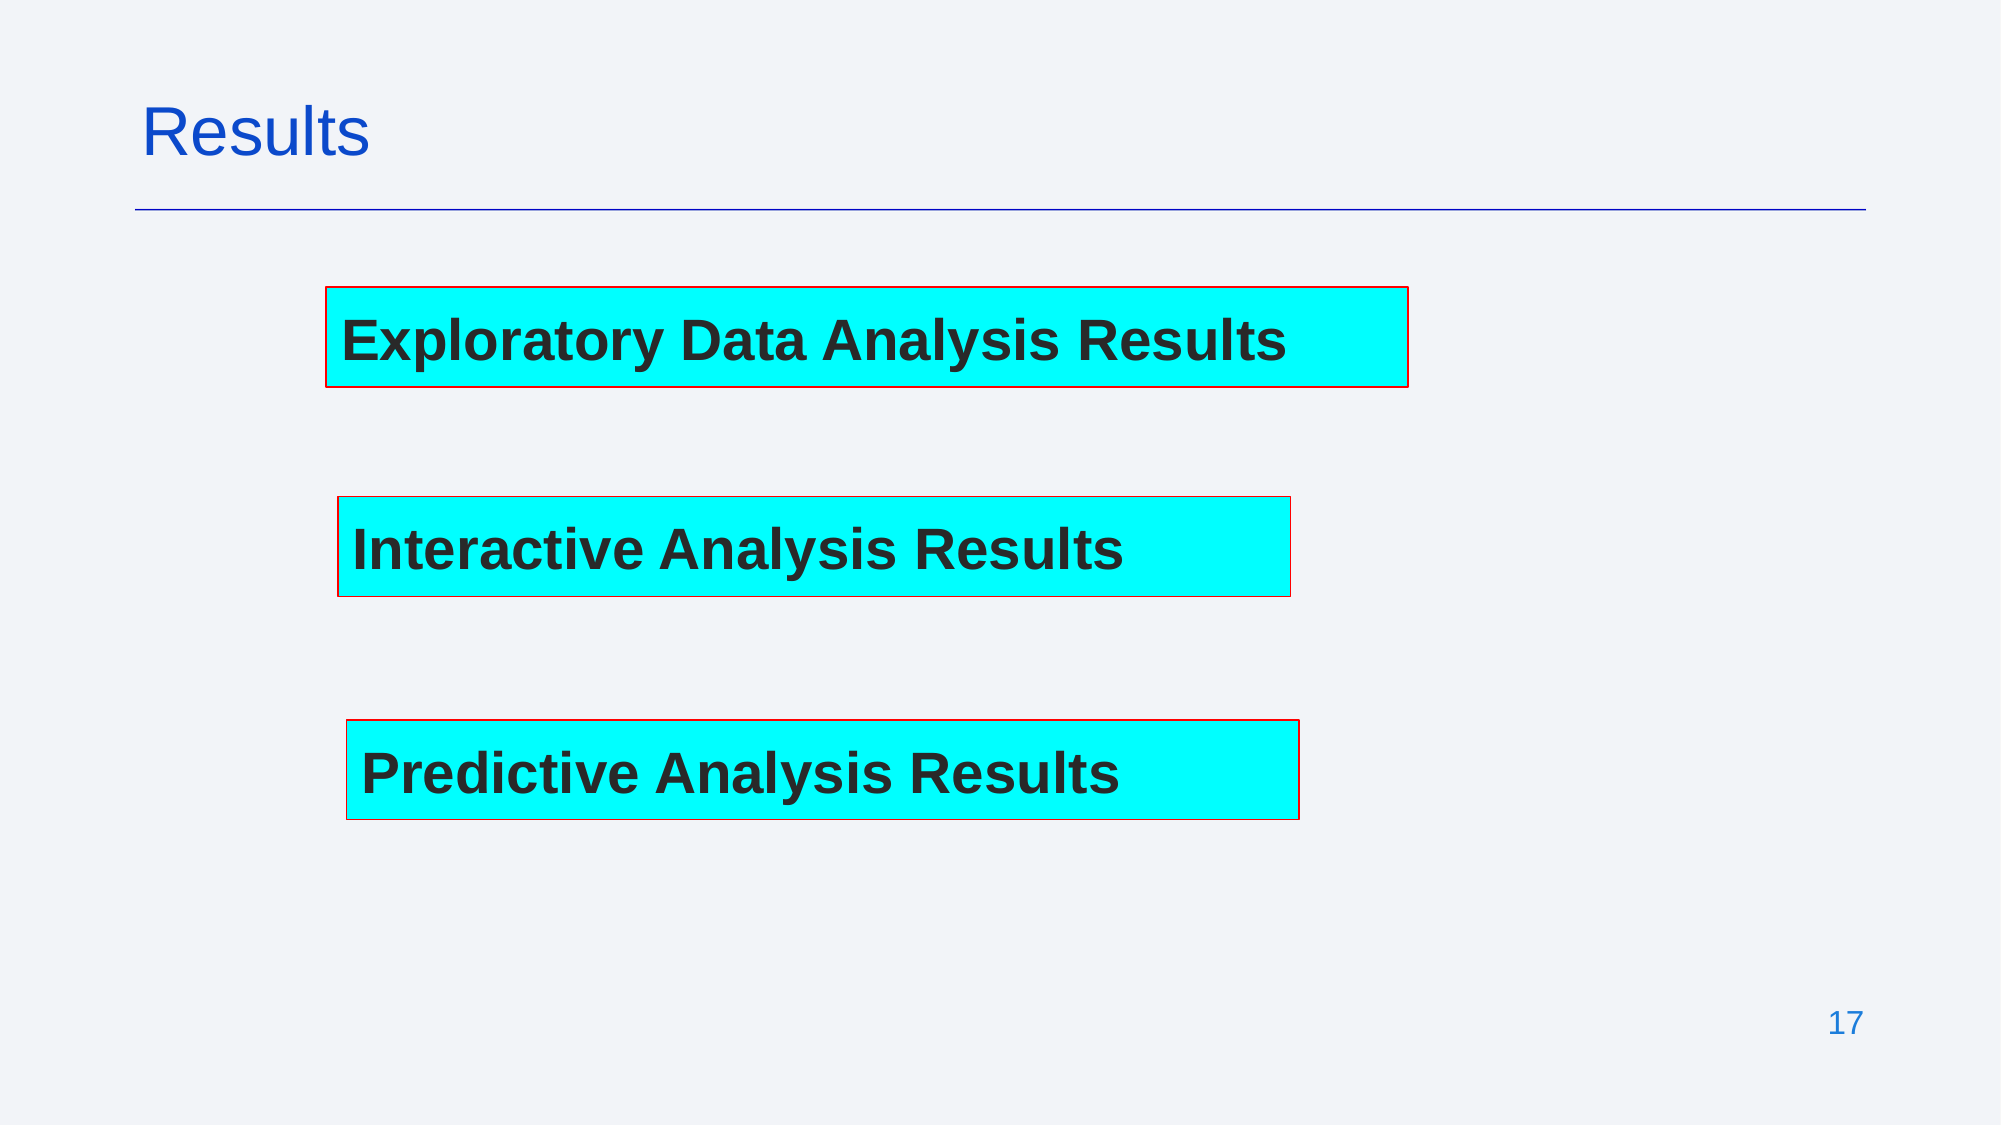

Results
Exploratory Data Analysis Results
Interactive Analysis Results
Predictive Analysis Results
17